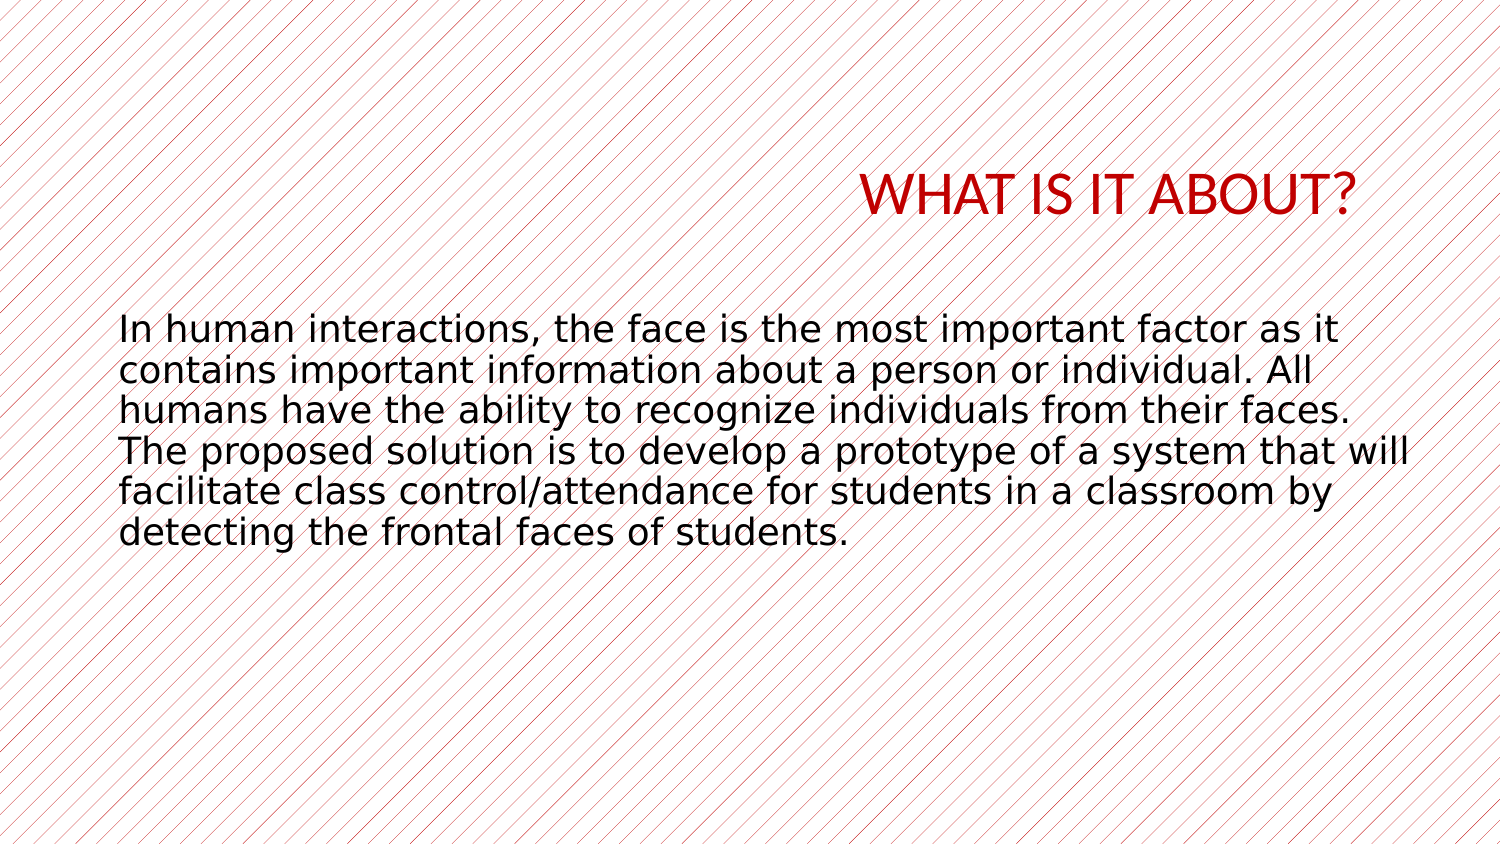

# WHAT IS IT ABOUT?
In human interactions, the face is the most important factor as it contains important information about a person or individual. All humans have the ability to recognize individuals from their faces. The proposed solution is to develop a prototype of a system that will facilitate class control/attendance for students in a classroom by detecting the frontal faces of students.